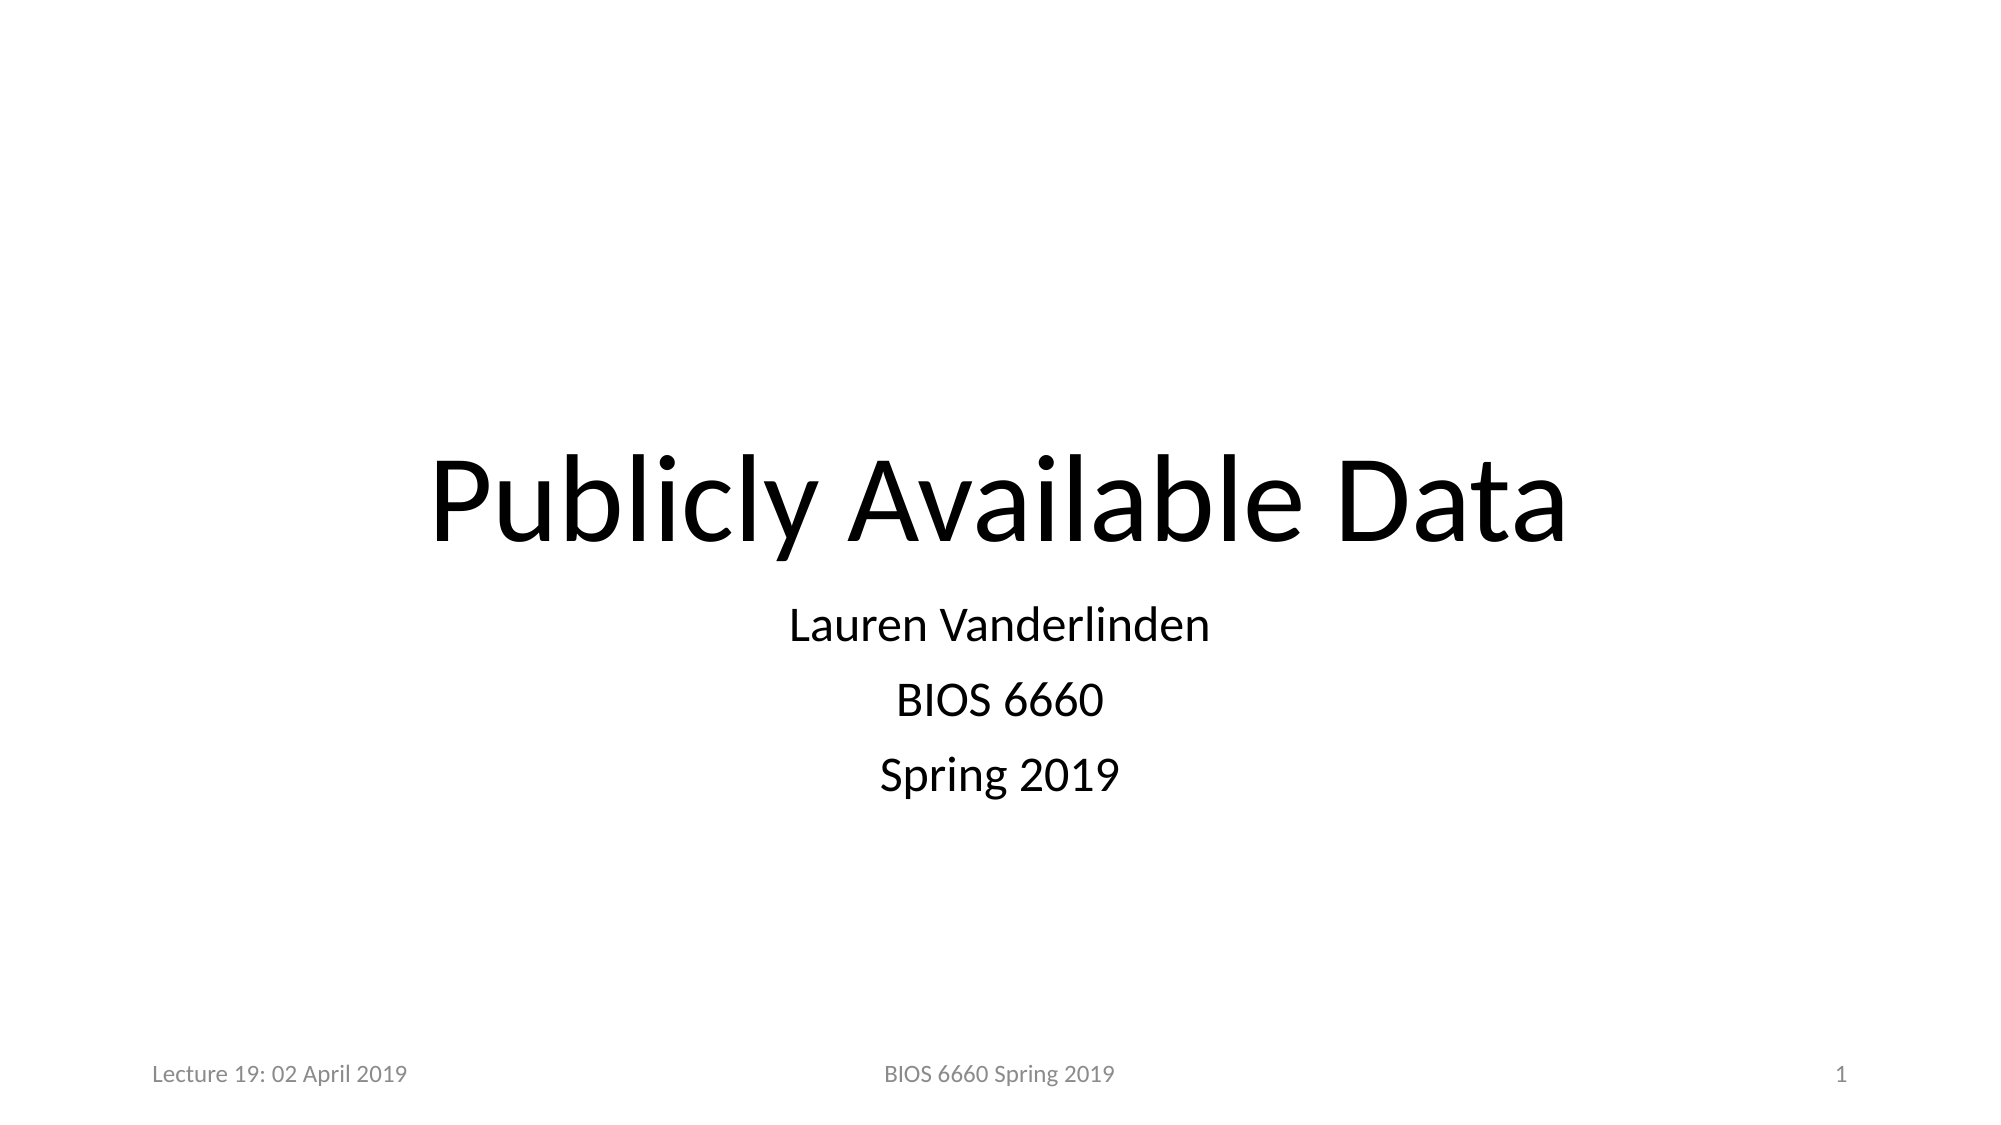

# Publicly Available Data
Lauren Vanderlinden
BIOS 6660
Spring 2019

Lecture 19: 02 April 2019
BIOS 6660 Spring 2019
1